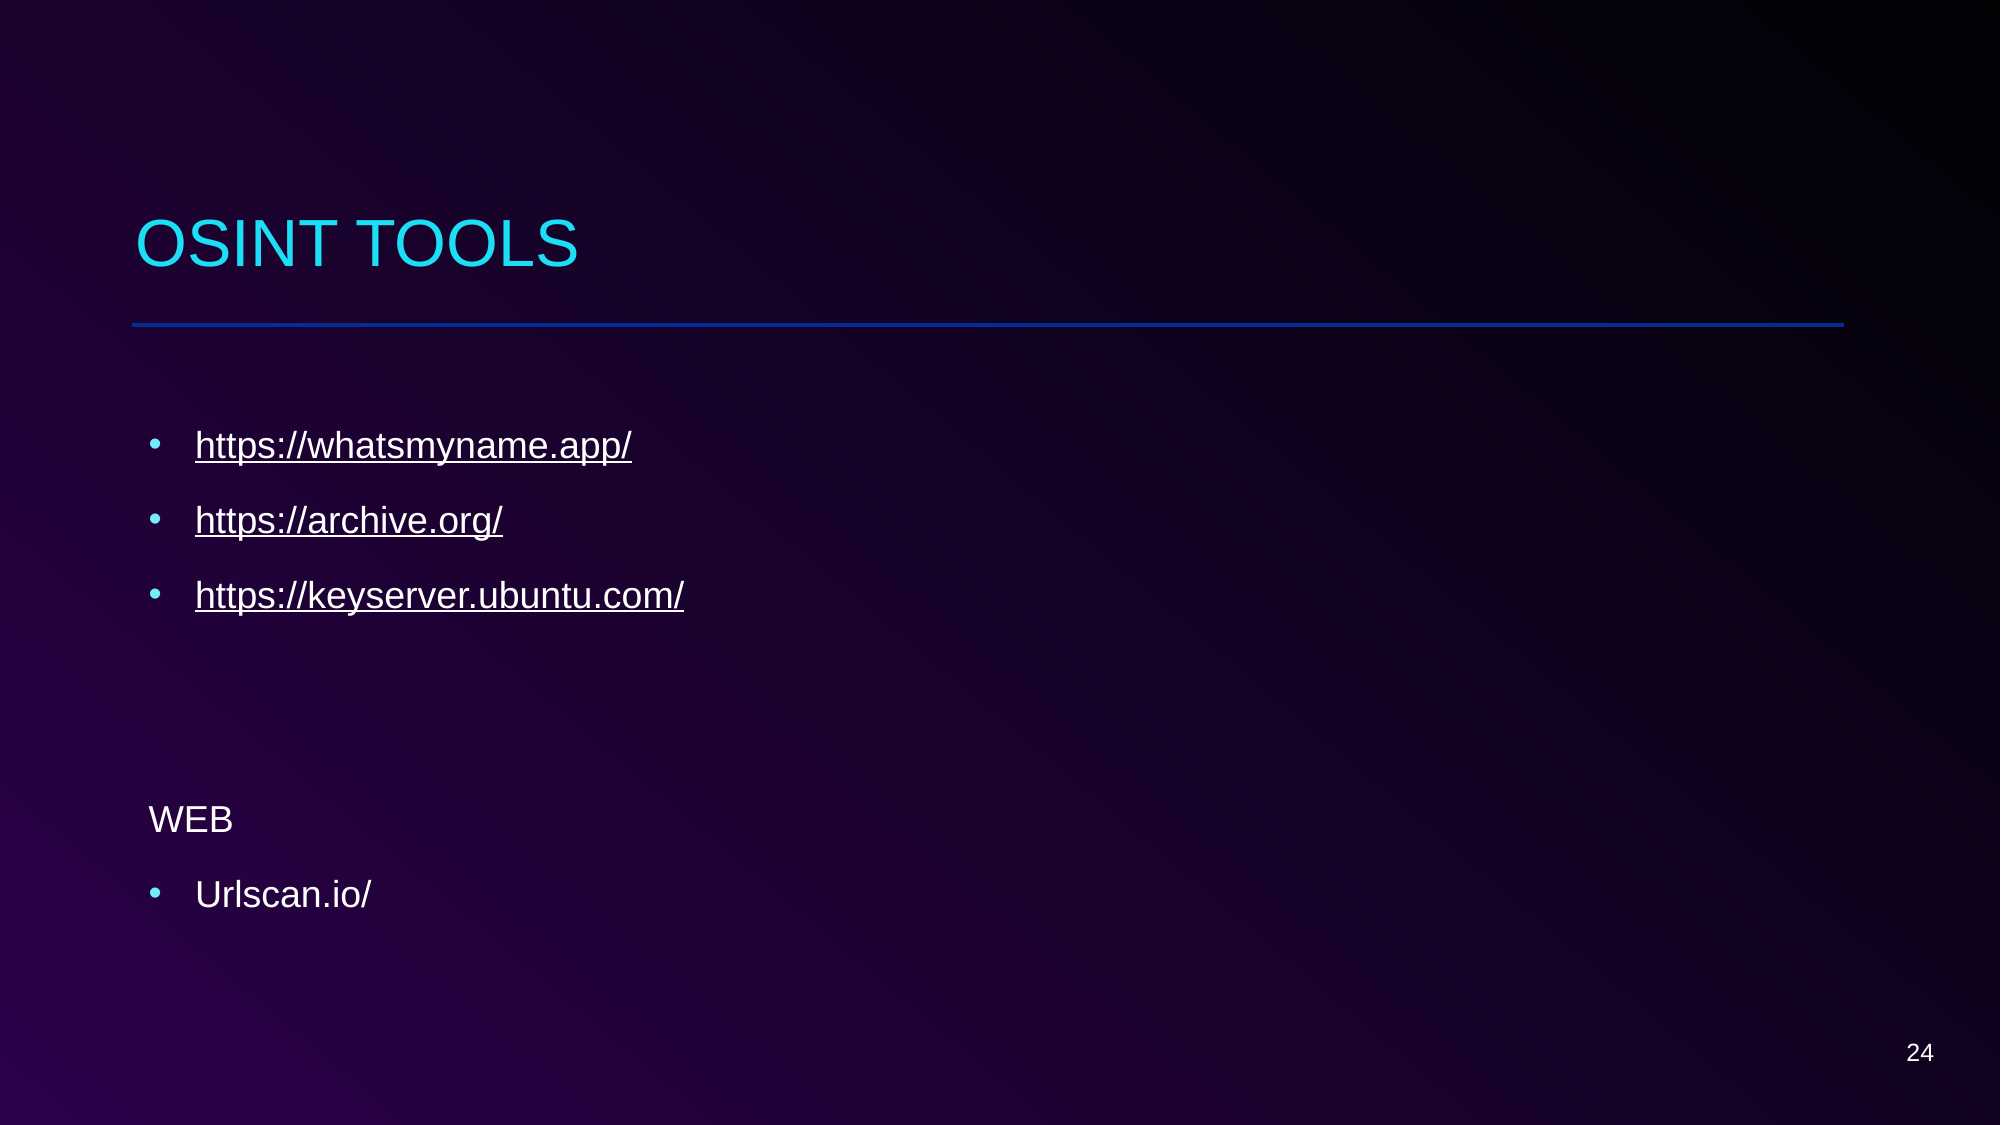

# OSINT Tools

https://whatsmyname.app/
https://archive.org/
https://keyserver.ubuntu.com/

WEB
Urlscan.io/
24